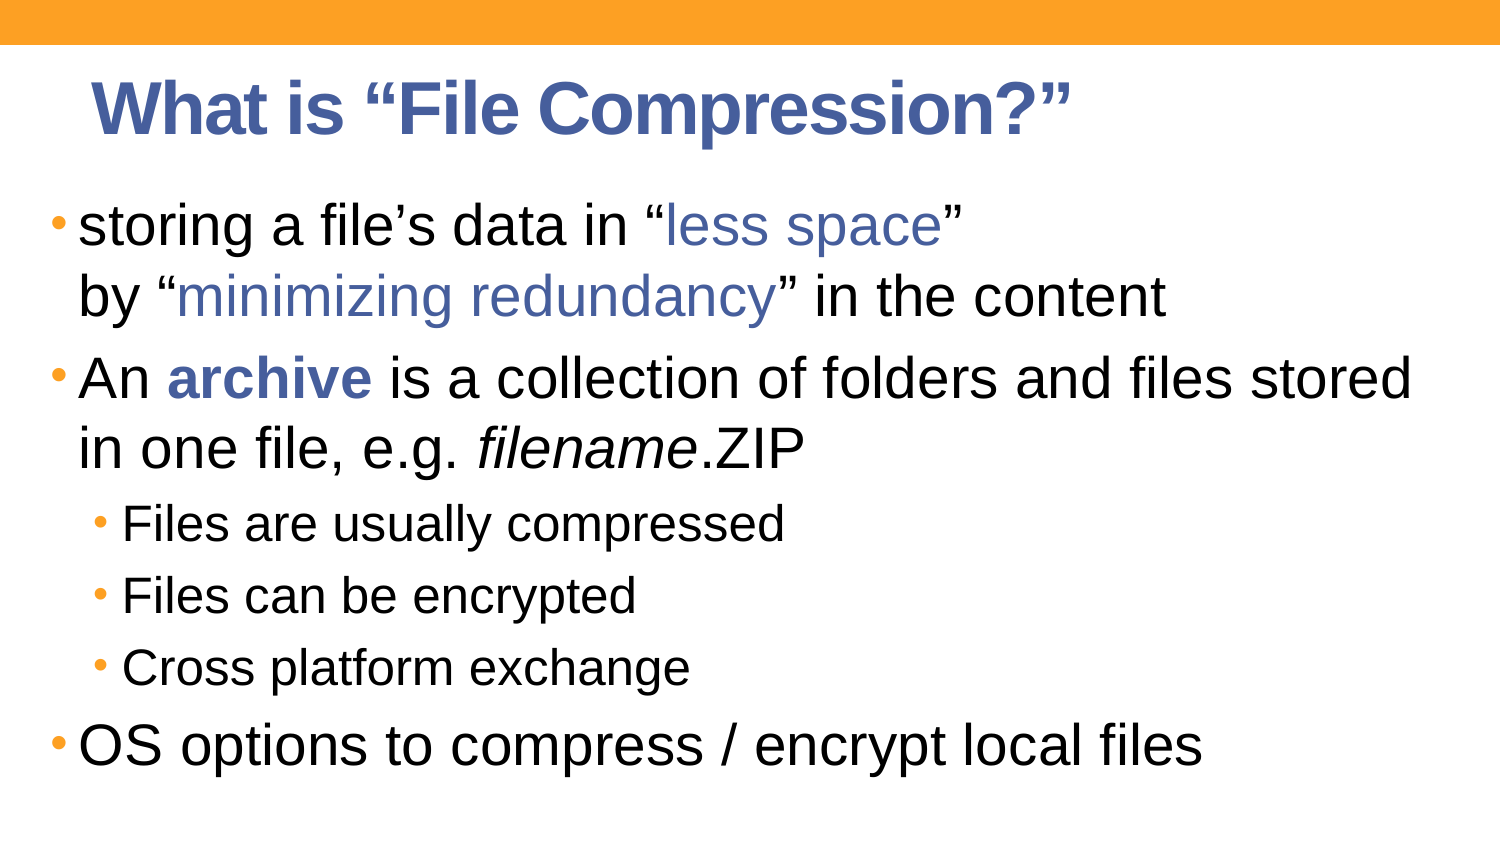

# What is “File Compression?”
storing a file’s data in “less space”
by “minimizing redundancy” in the content
An archive is a collection of folders and files stored in one file, e.g. filename.ZIP
Files are usually compressed
Files can be encrypted
Cross platform exchange
OS options to compress / encrypt local files